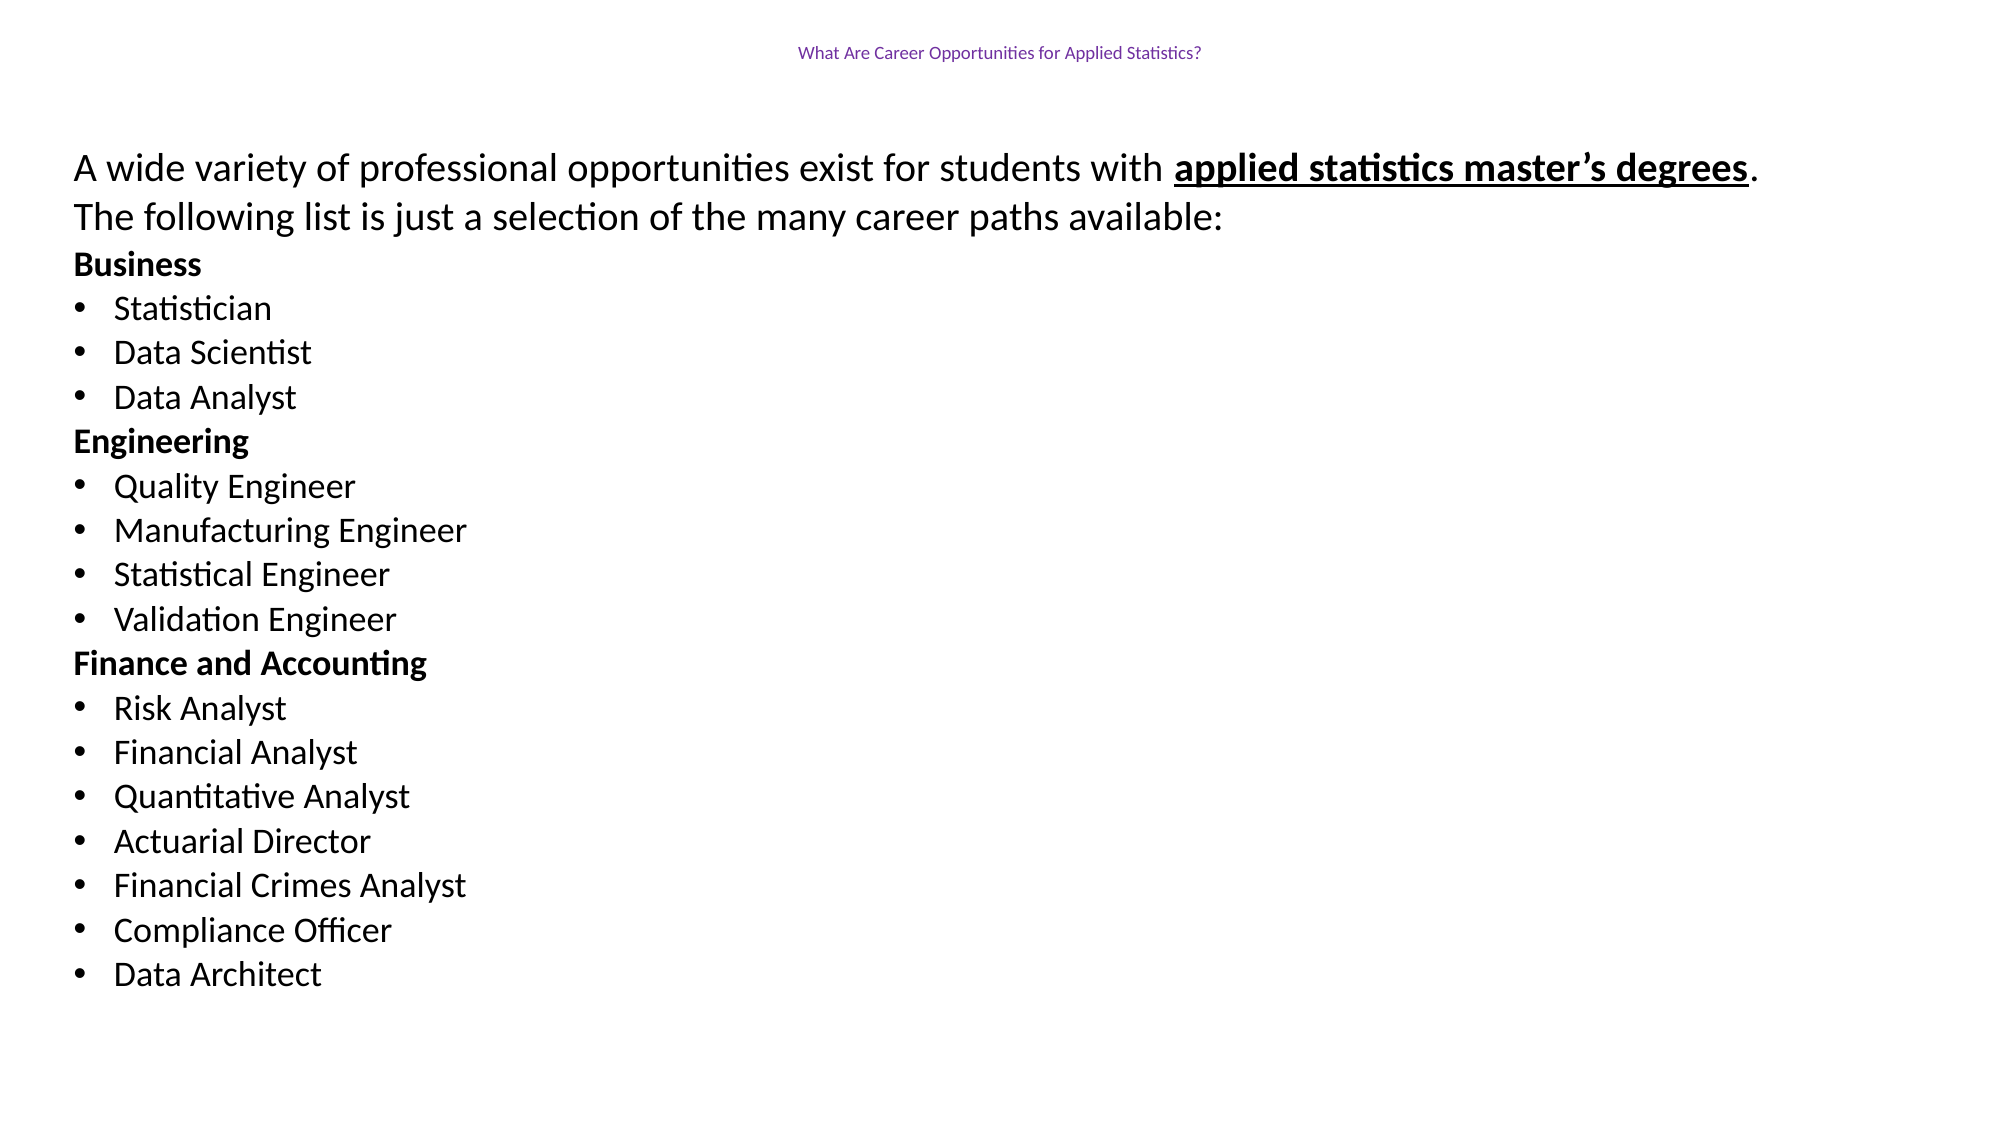

# What Are Career Opportunities for Applied Statistics?
A wide variety of professional opportunities exist for students with applied statistics master’s degrees.
The following list is just a selection of the many career paths available:
Business
Statistician
Data Scientist
Data Analyst
Engineering
Quality Engineer
Manufacturing Engineer
Statistical Engineer
Validation Engineer
Finance and Accounting
Risk Analyst
Financial Analyst
Quantitative Analyst
Actuarial Director
Financial Crimes Analyst
Compliance Officer
Data Architect